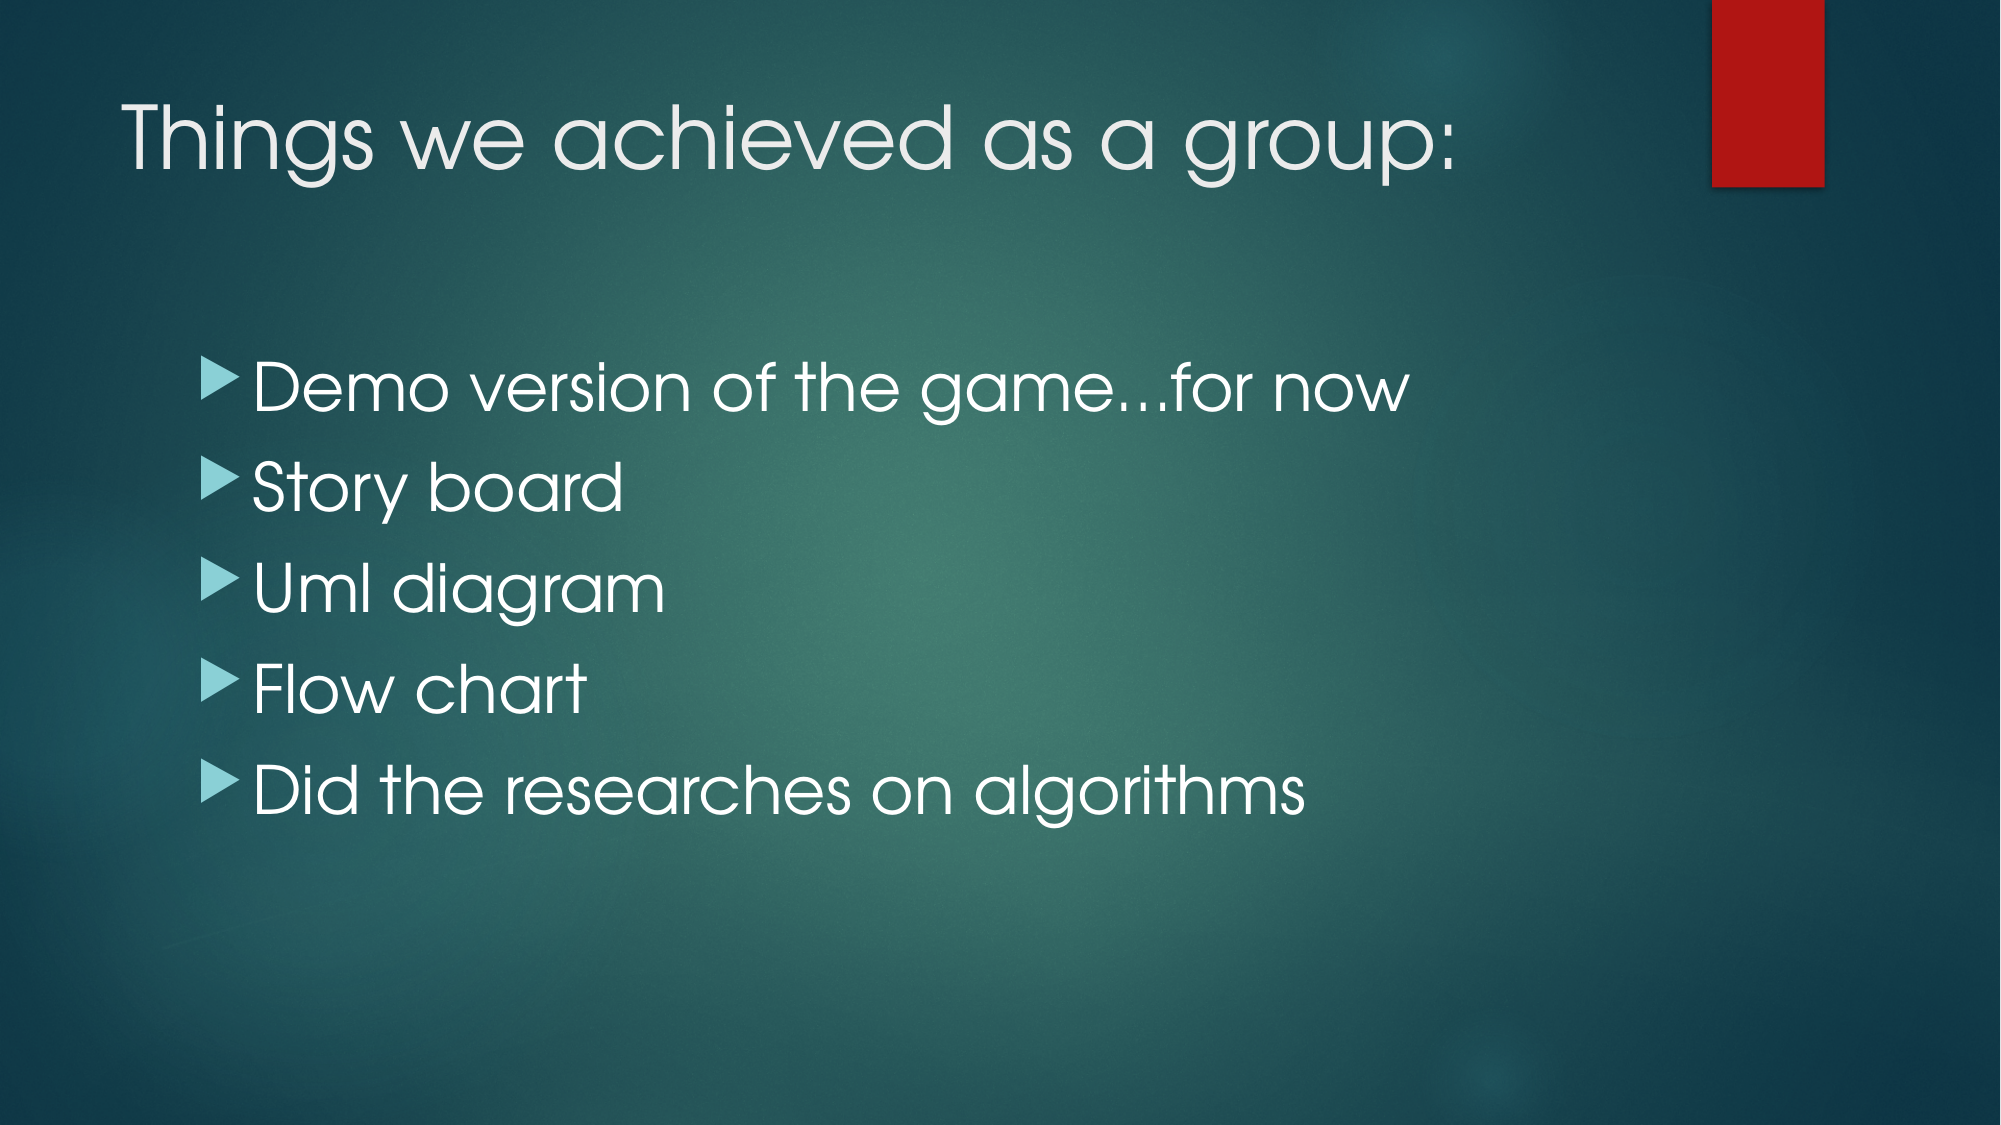

# Things we achieved as a group:
Demo version of the game…for now
Story board
Uml diagram
Flow chart
Did the researches on algorithms